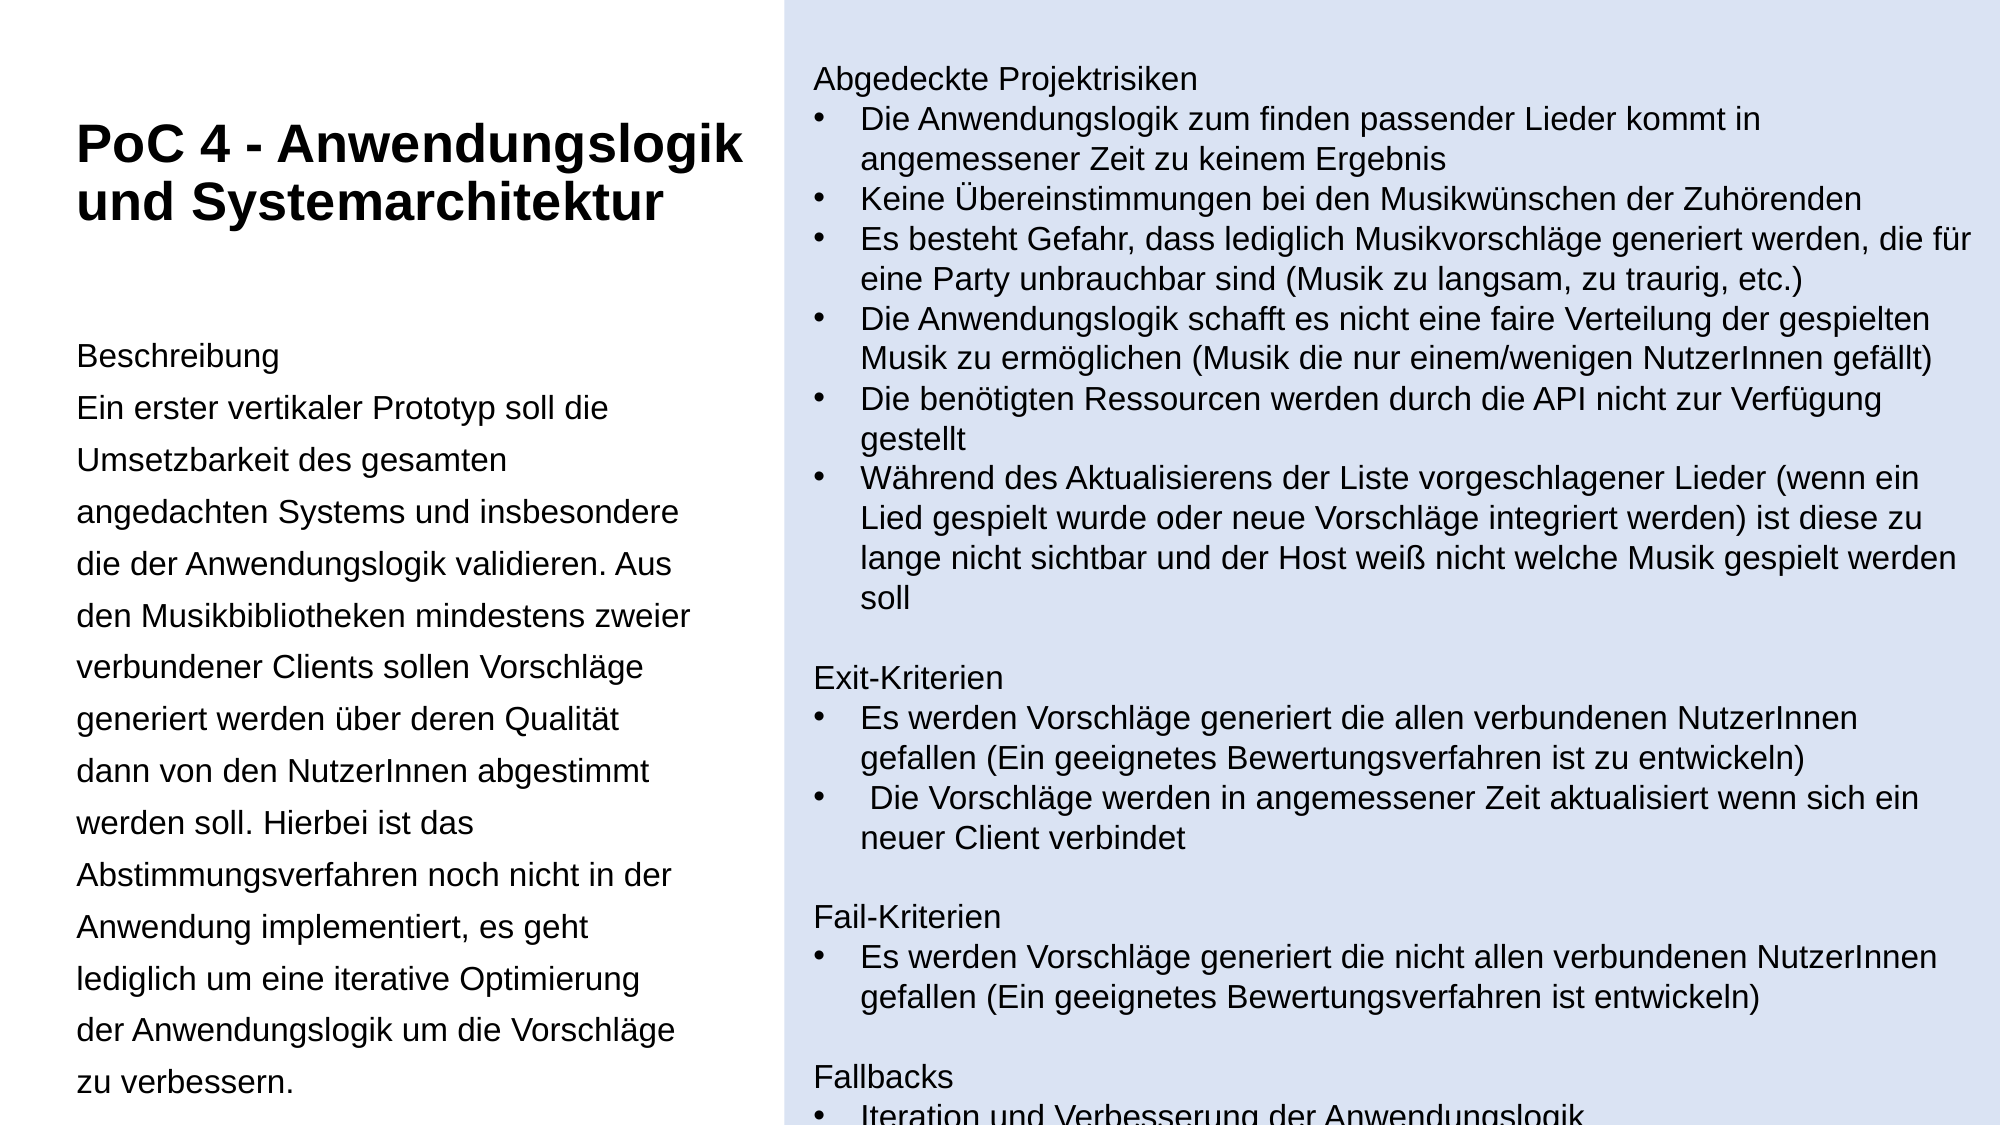

Abgedeckte Projektrisiken
Die Anwendungslogik zum finden passender Lieder kommt in angemessener Zeit zu keinem Ergebnis
Keine Übereinstimmungen bei den Musikwünschen der Zuhörenden
Es besteht Gefahr, dass lediglich Musikvorschläge generiert werden, die für eine Party unbrauchbar sind (Musik zu langsam, zu traurig, etc.)
Die Anwendungslogik schafft es nicht eine faire Verteilung der gespielten Musik zu ermöglichen (Musik die nur einem/wenigen NutzerInnen gefällt)
Die benötigten Ressourcen werden durch die API nicht zur Verfügung gestellt
Während des Aktualisierens der Liste vorgeschlagener Lieder (wenn ein Lied gespielt wurde oder neue Vorschläge integriert werden) ist diese zu lange nicht sichtbar und der Host weiß nicht welche Musik gespielt werden soll

Exit-Kriterien
Es werden Vorschläge generiert die allen verbundenen NutzerInnen gefallen (Ein geeignetes Bewertungsverfahren ist zu entwickeln)
 Die Vorschläge werden in angemessener Zeit aktualisiert wenn sich ein neuer Client verbindet

Fail-Kriterien
Es werden Vorschläge generiert die nicht allen verbundenen NutzerInnen gefallen (Ein geeignetes Bewertungsverfahren ist entwickeln)

Fallbacks
Iteration und Verbesserung der Anwendungslogik
PoC 4 - Anwendungslogik und Systemarchitektur
Beschreibung
Ein erster vertikaler Prototyp soll die Umsetzbarkeit des gesamten angedachten Systems und insbesondere die der Anwendungslogik validieren. Aus den Musikbibliotheken mindestens zweier verbundener Clients sollen Vorschläge generiert werden über deren Qualität dann von den NutzerInnen abgestimmt werden soll. Hierbei ist das Abstimmungsverfahren noch nicht in der Anwendung implementiert, es geht lediglich um eine iterative Optimierung der Anwendungslogik um die Vorschläge zu verbessern.